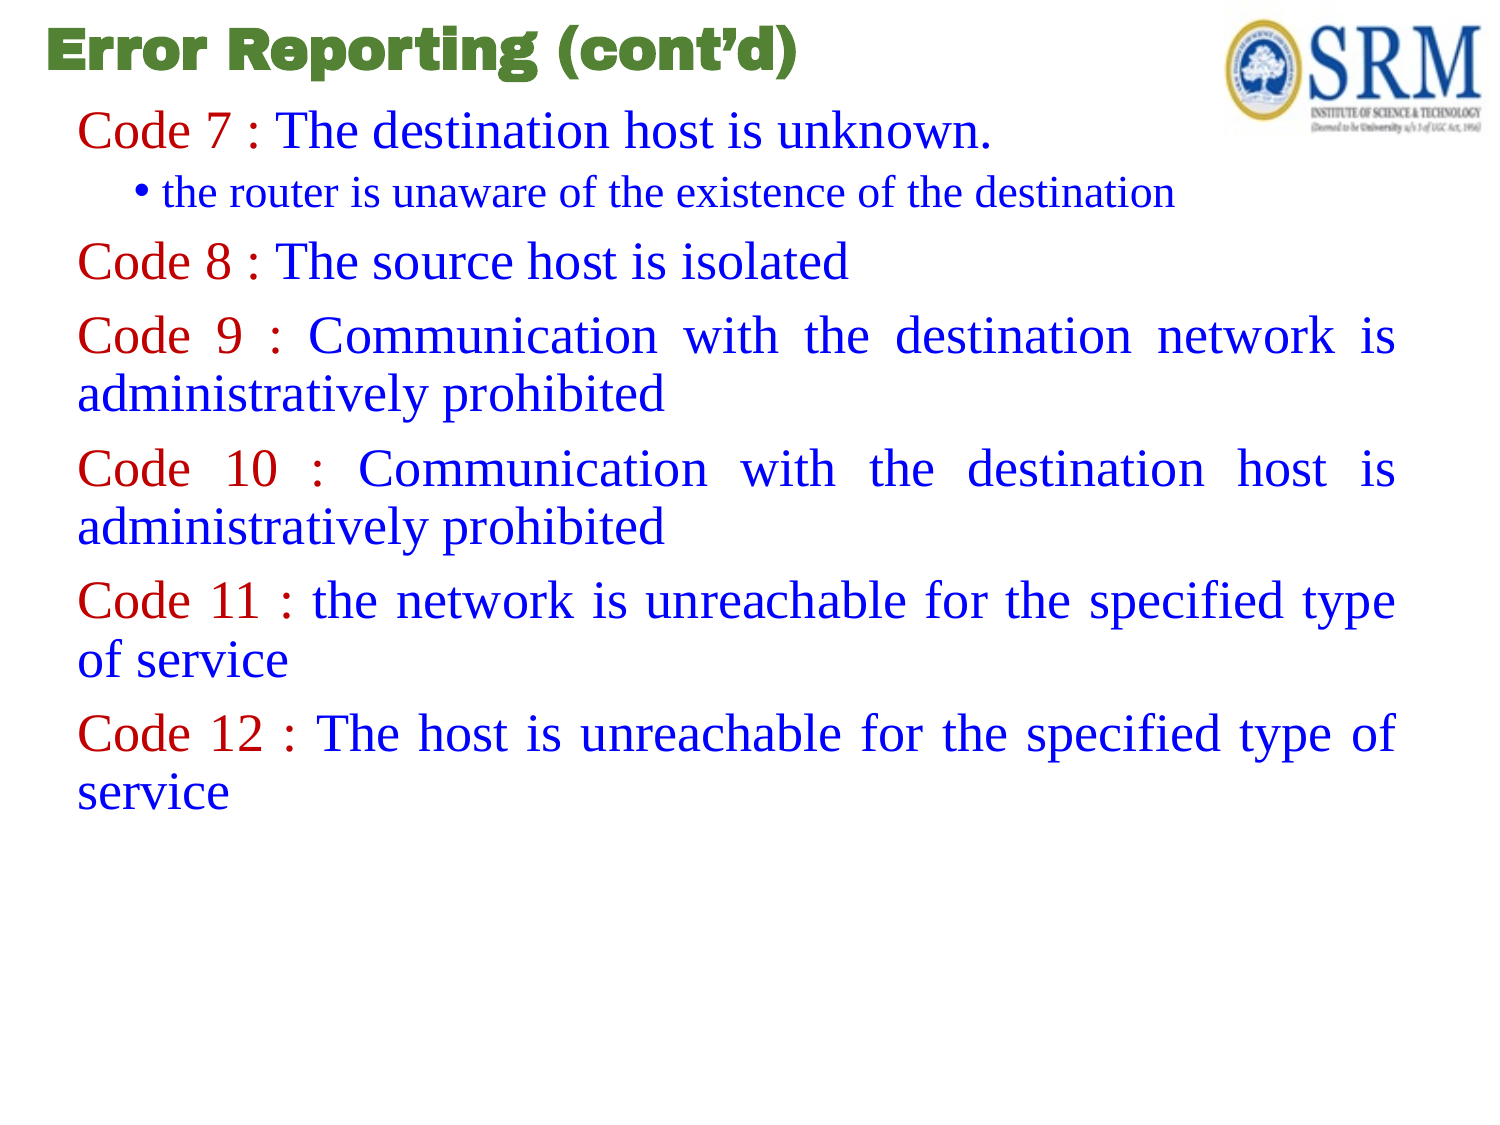

# Error Reporting (cont’d)
Code 7 : The destination host is unknown.
the router is unaware of the existence of the destination
Code 8 : The source host is isolated
Code 9 : Communication with the destination network is administratively prohibited
Code 10 : Communication with the destination host is administratively prohibited
Code 11 : the network is unreachable for the specified type of service
Code 12 : The host is unreachable for the specified type of service